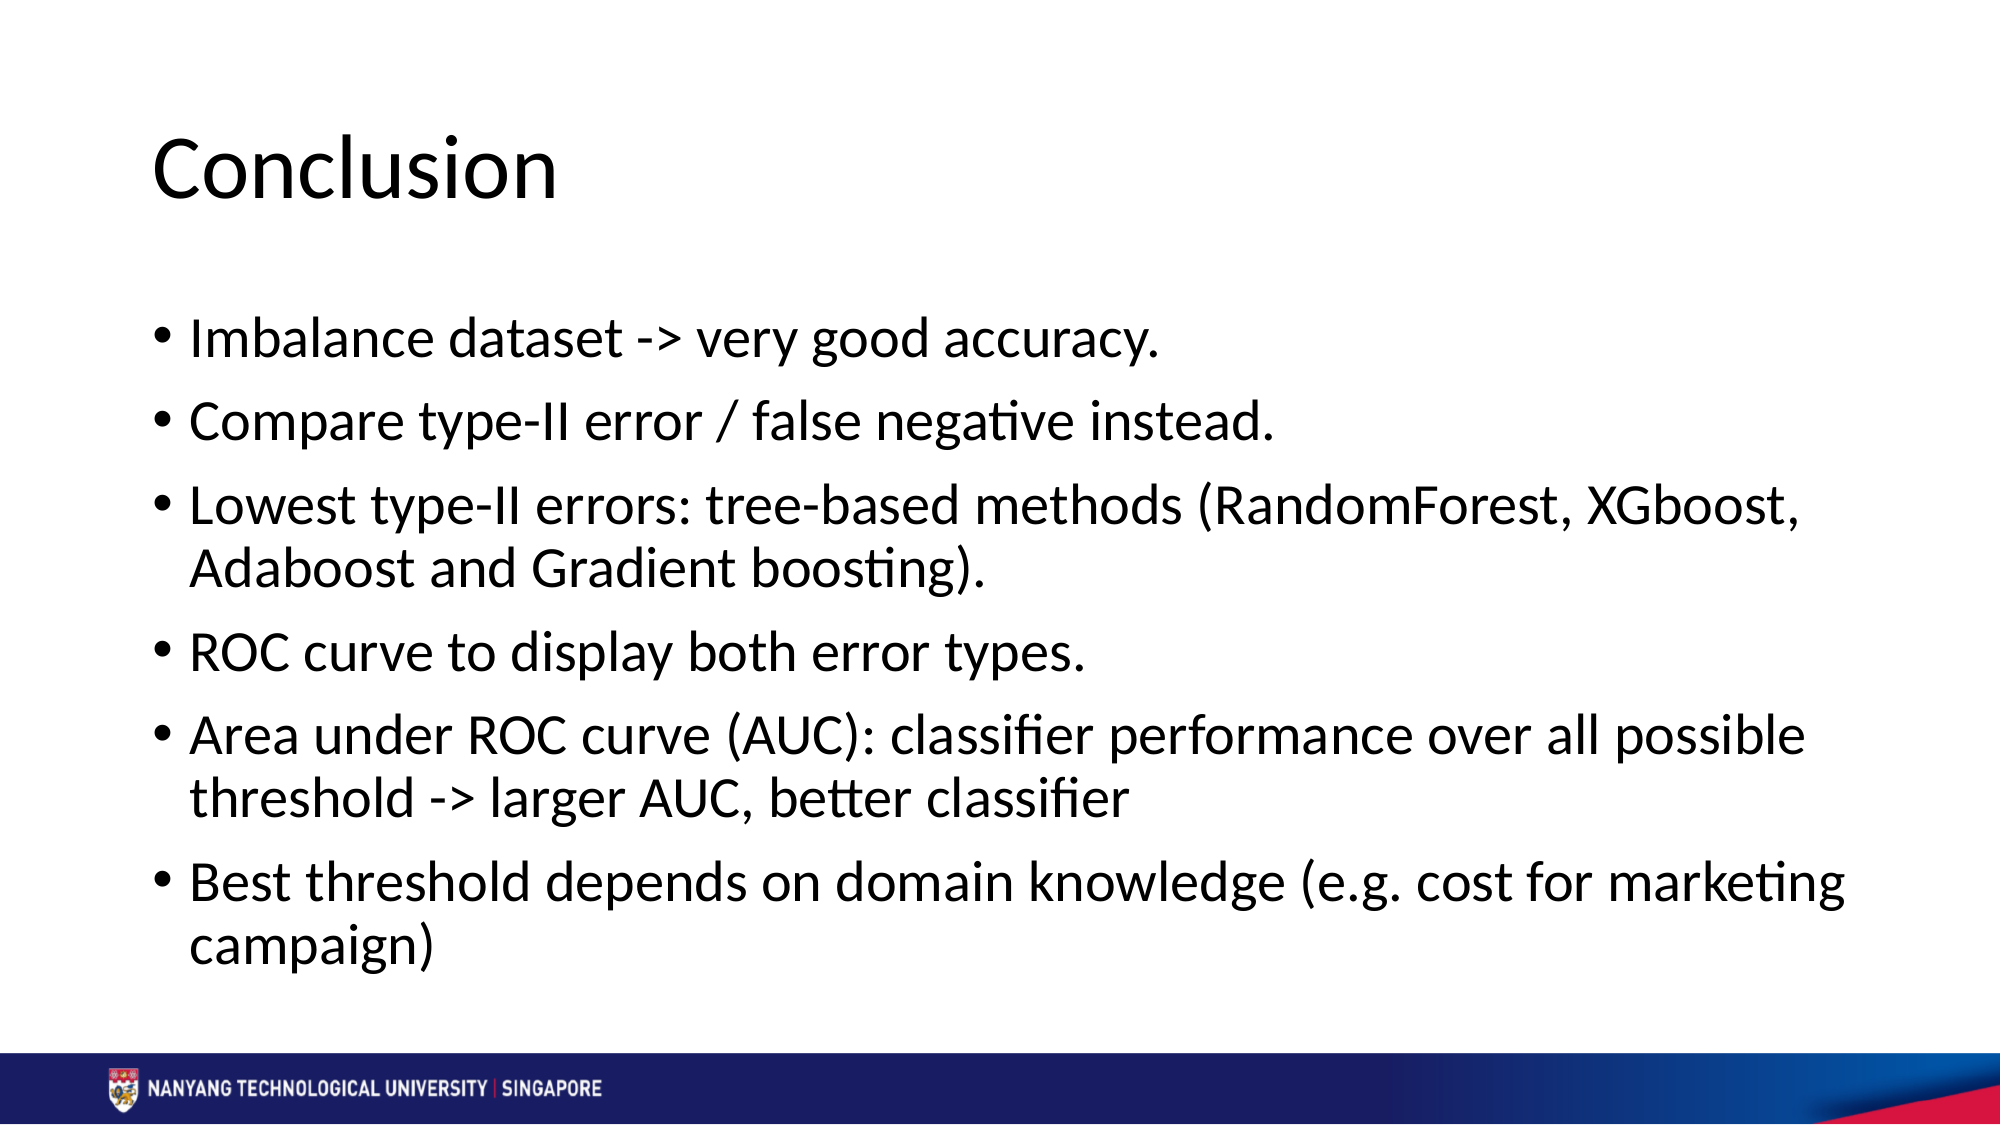

# Conclusion
Imbalance dataset -> very good accuracy.
Compare type-II error / false negative instead.
Lowest type-II errors: tree-based methods (RandomForest, XGboost, Adaboost and Gradient boosting).
ROC curve to display both error types.
Area under ROC curve (AUC): classifier performance over all possible threshold -> larger AUC, better classifier
Best threshold depends on domain knowledge (e.g. cost for marketing campaign)